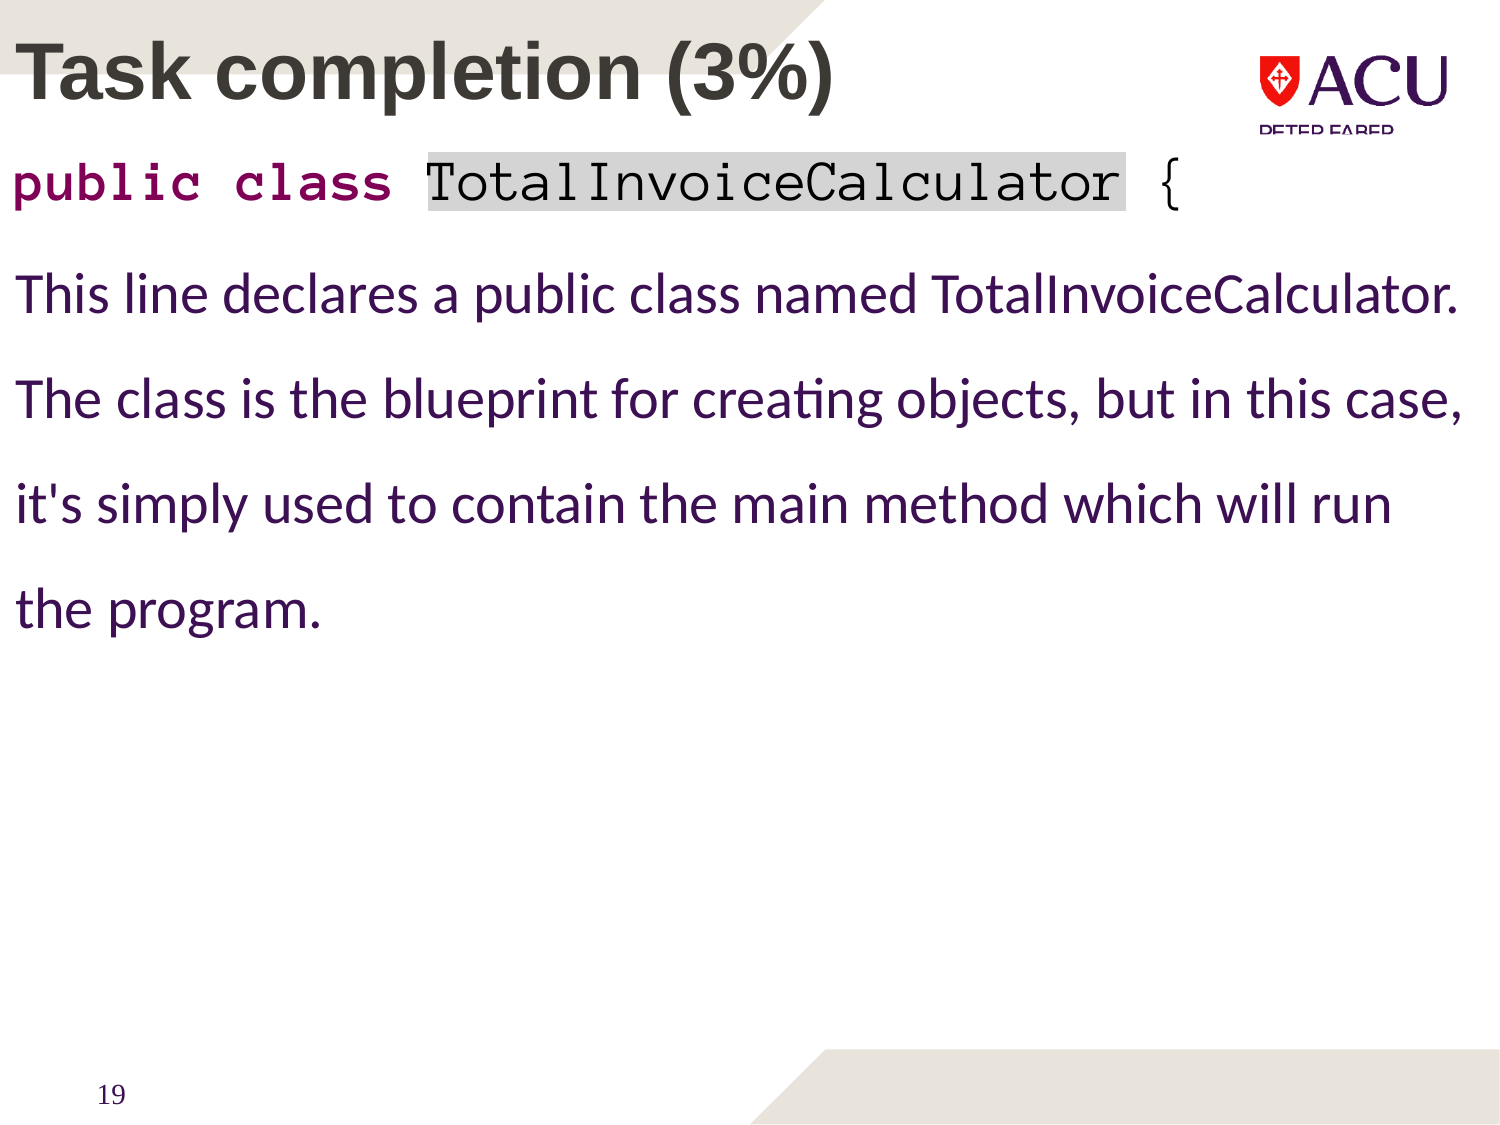

# Task completion (3%)
public class TotalInvoiceCalculator {
This line declares a public class named TotalInvoiceCalculator. The class is the blueprint for creating objects, but in this case, it's simply used to contain the main method which will run the program.
19